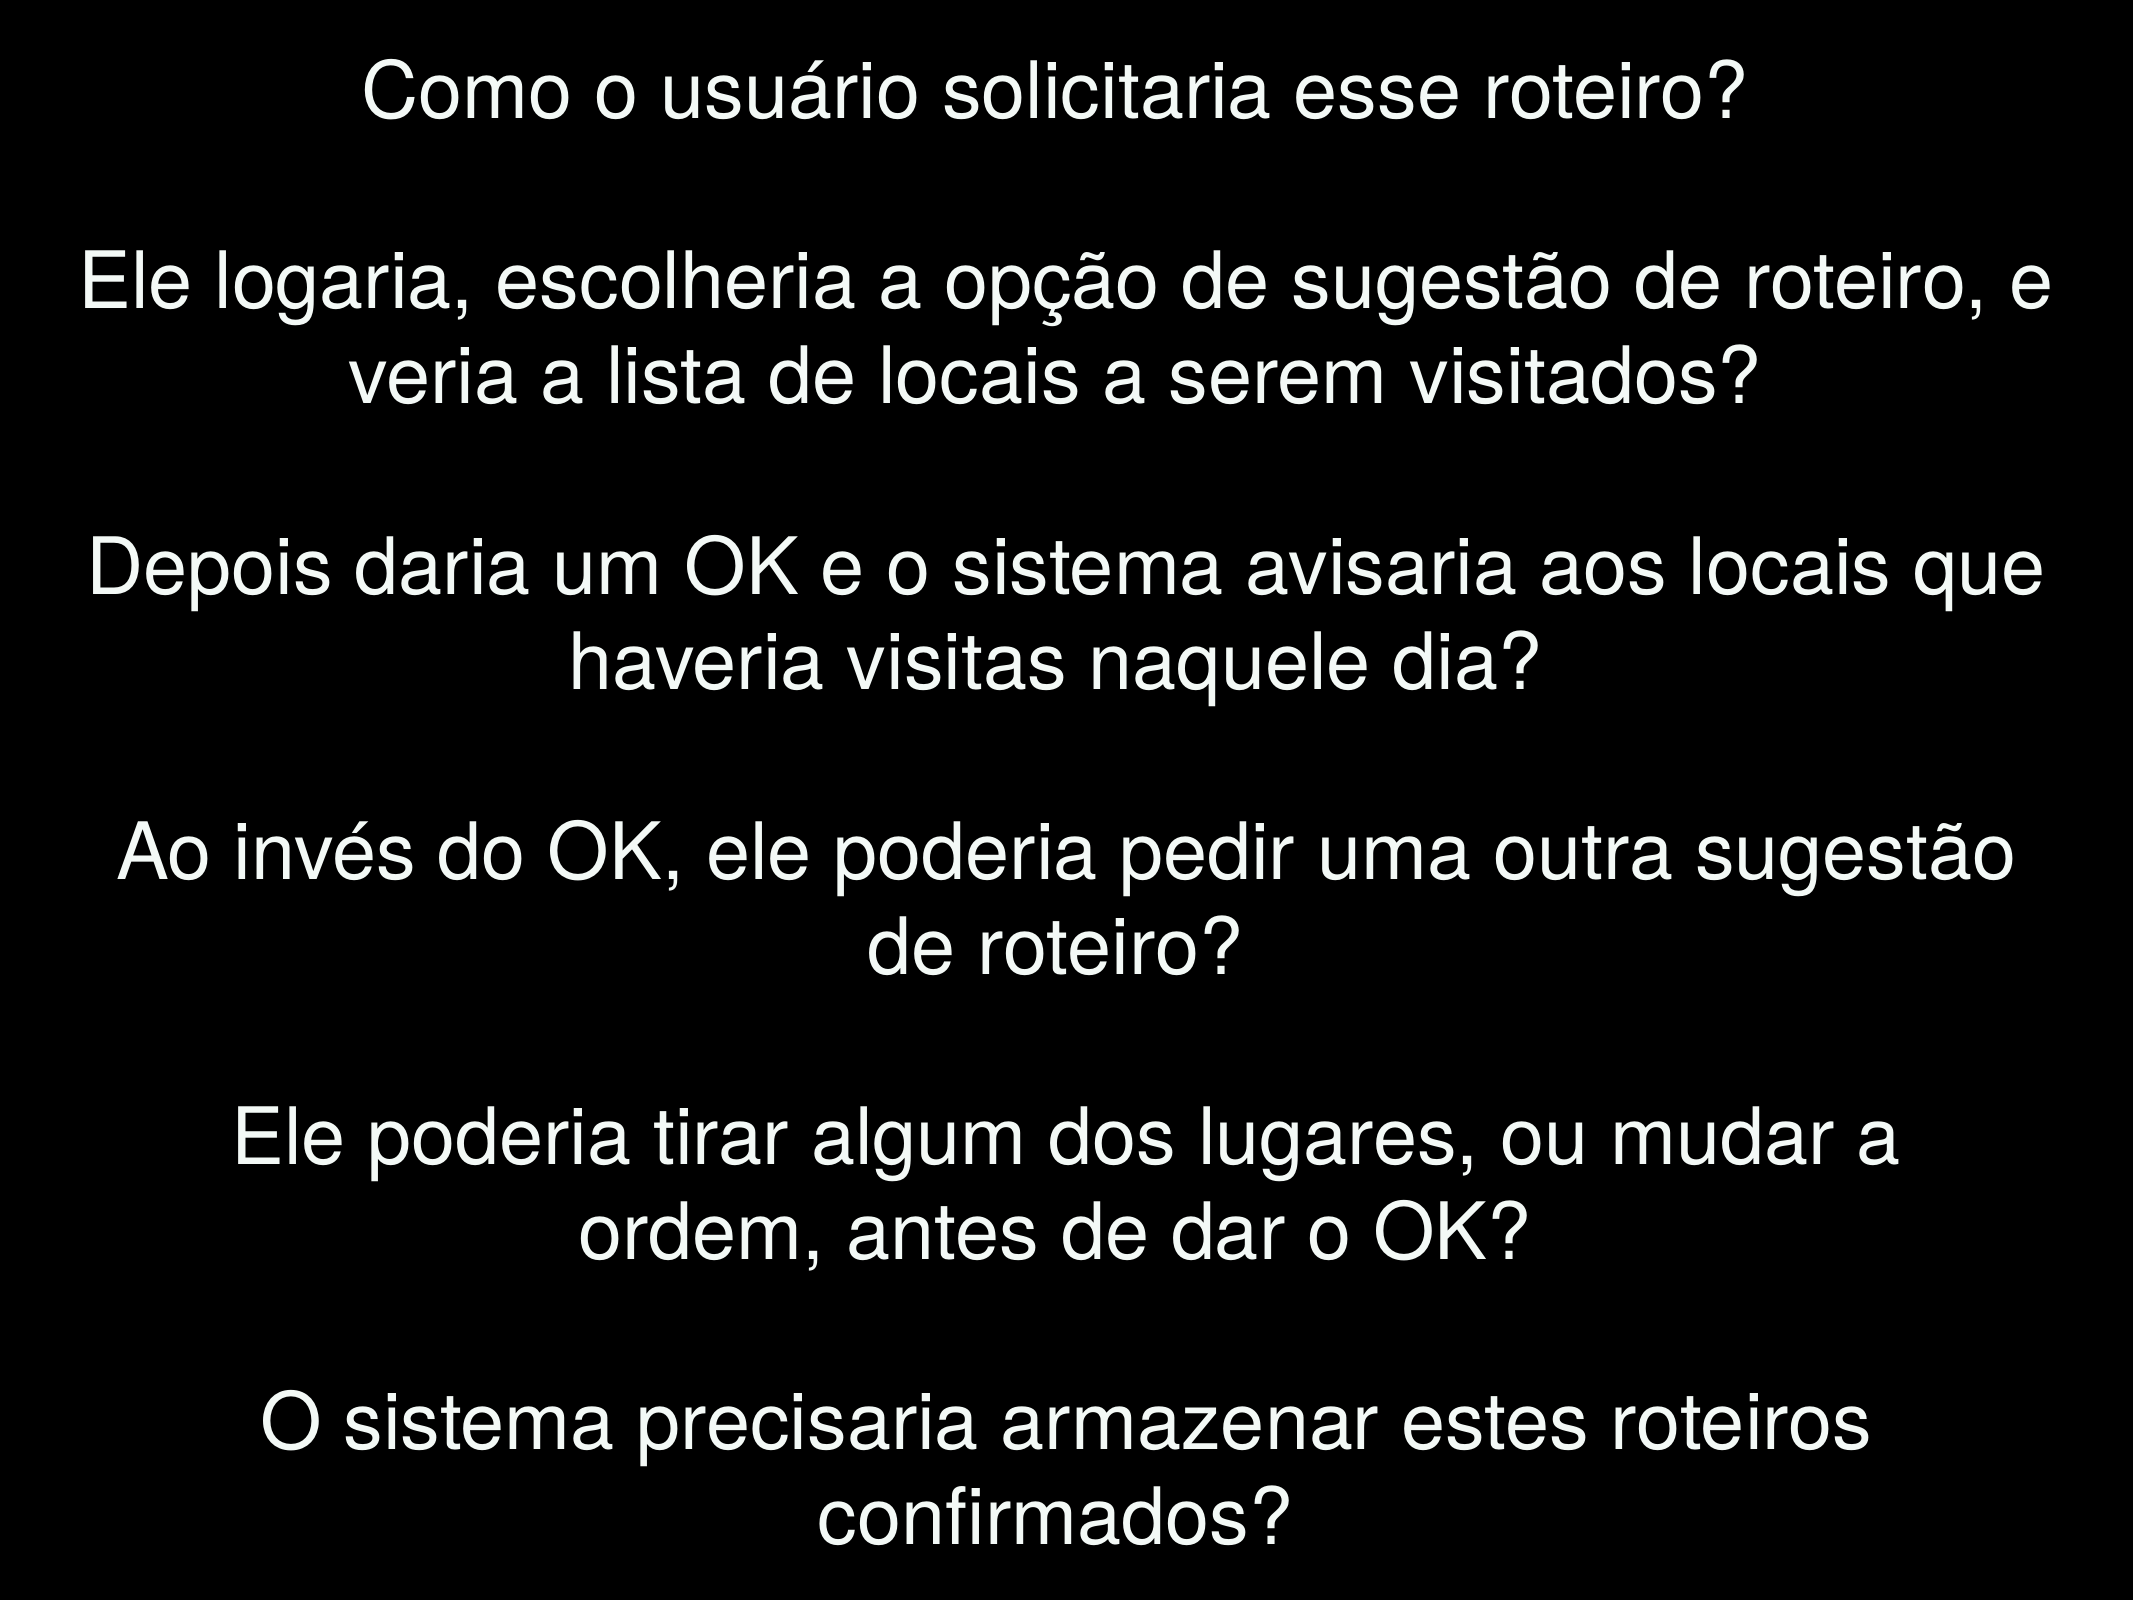

# Como o usuário solicitaria esse roteiro?

Ele logaria, escolheria a opção de sugestão de roteiro, e veria a lista de locais a serem visitados?

Depois daria um OK e o sistema avisaria aos locais que haveria visitas naquele dia?

Ao invés do OK, ele poderia pedir uma outra sugestão de roteiro?

Ele poderia tirar algum dos lugares, ou mudar a
ordem, antes de dar o OK?

O sistema precisaria armazenar estes roteiros confirmados?